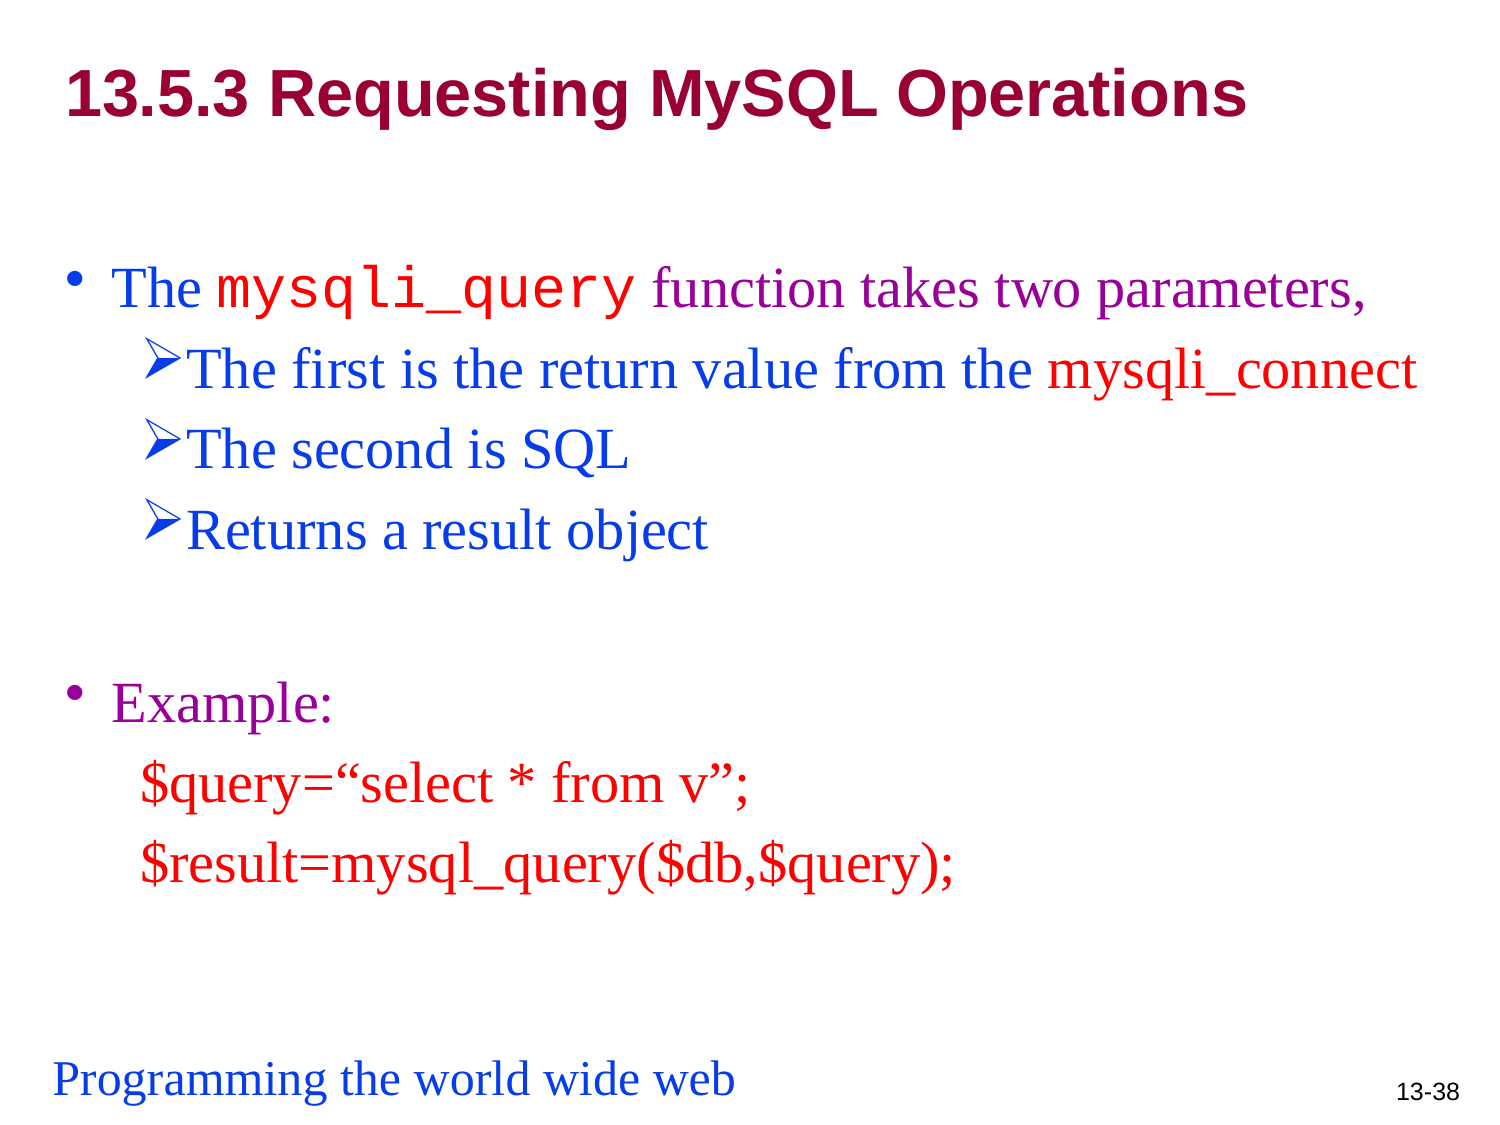

# 13.5.3 Requesting MySQL Operations

The mysqli_query function takes two parameters,
The first is the return value from the mysqli_connect
The second is SQL
Returns a result object

Example:
$query=“select * from v”;
$result=mysql_query($db,$query);